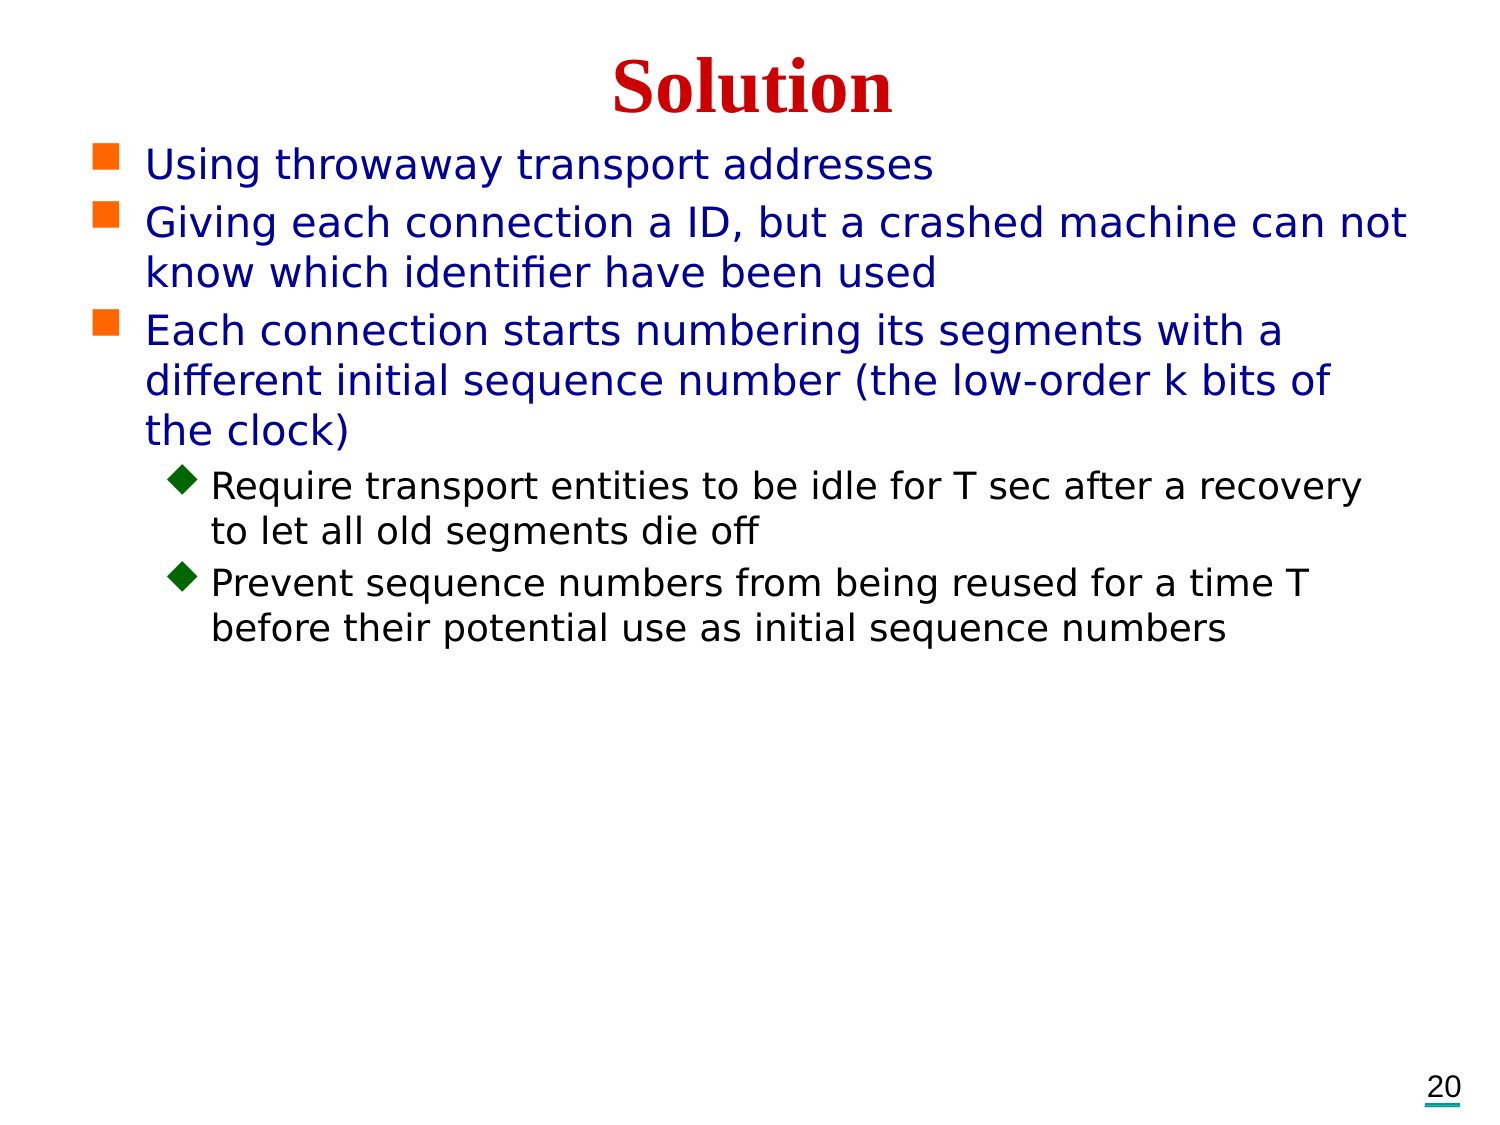

# Solution
Using throwaway transport addresses
Giving each connection a ID, but a crashed machine can not know which identifier have been used
Each connection starts numbering its segments with a different initial sequence number (the low-order k bits of the clock)
Require transport entities to be idle for T sec after a recovery to let all old segments die off
Prevent sequence numbers from being reused for a time T before their potential use as initial sequence numbers